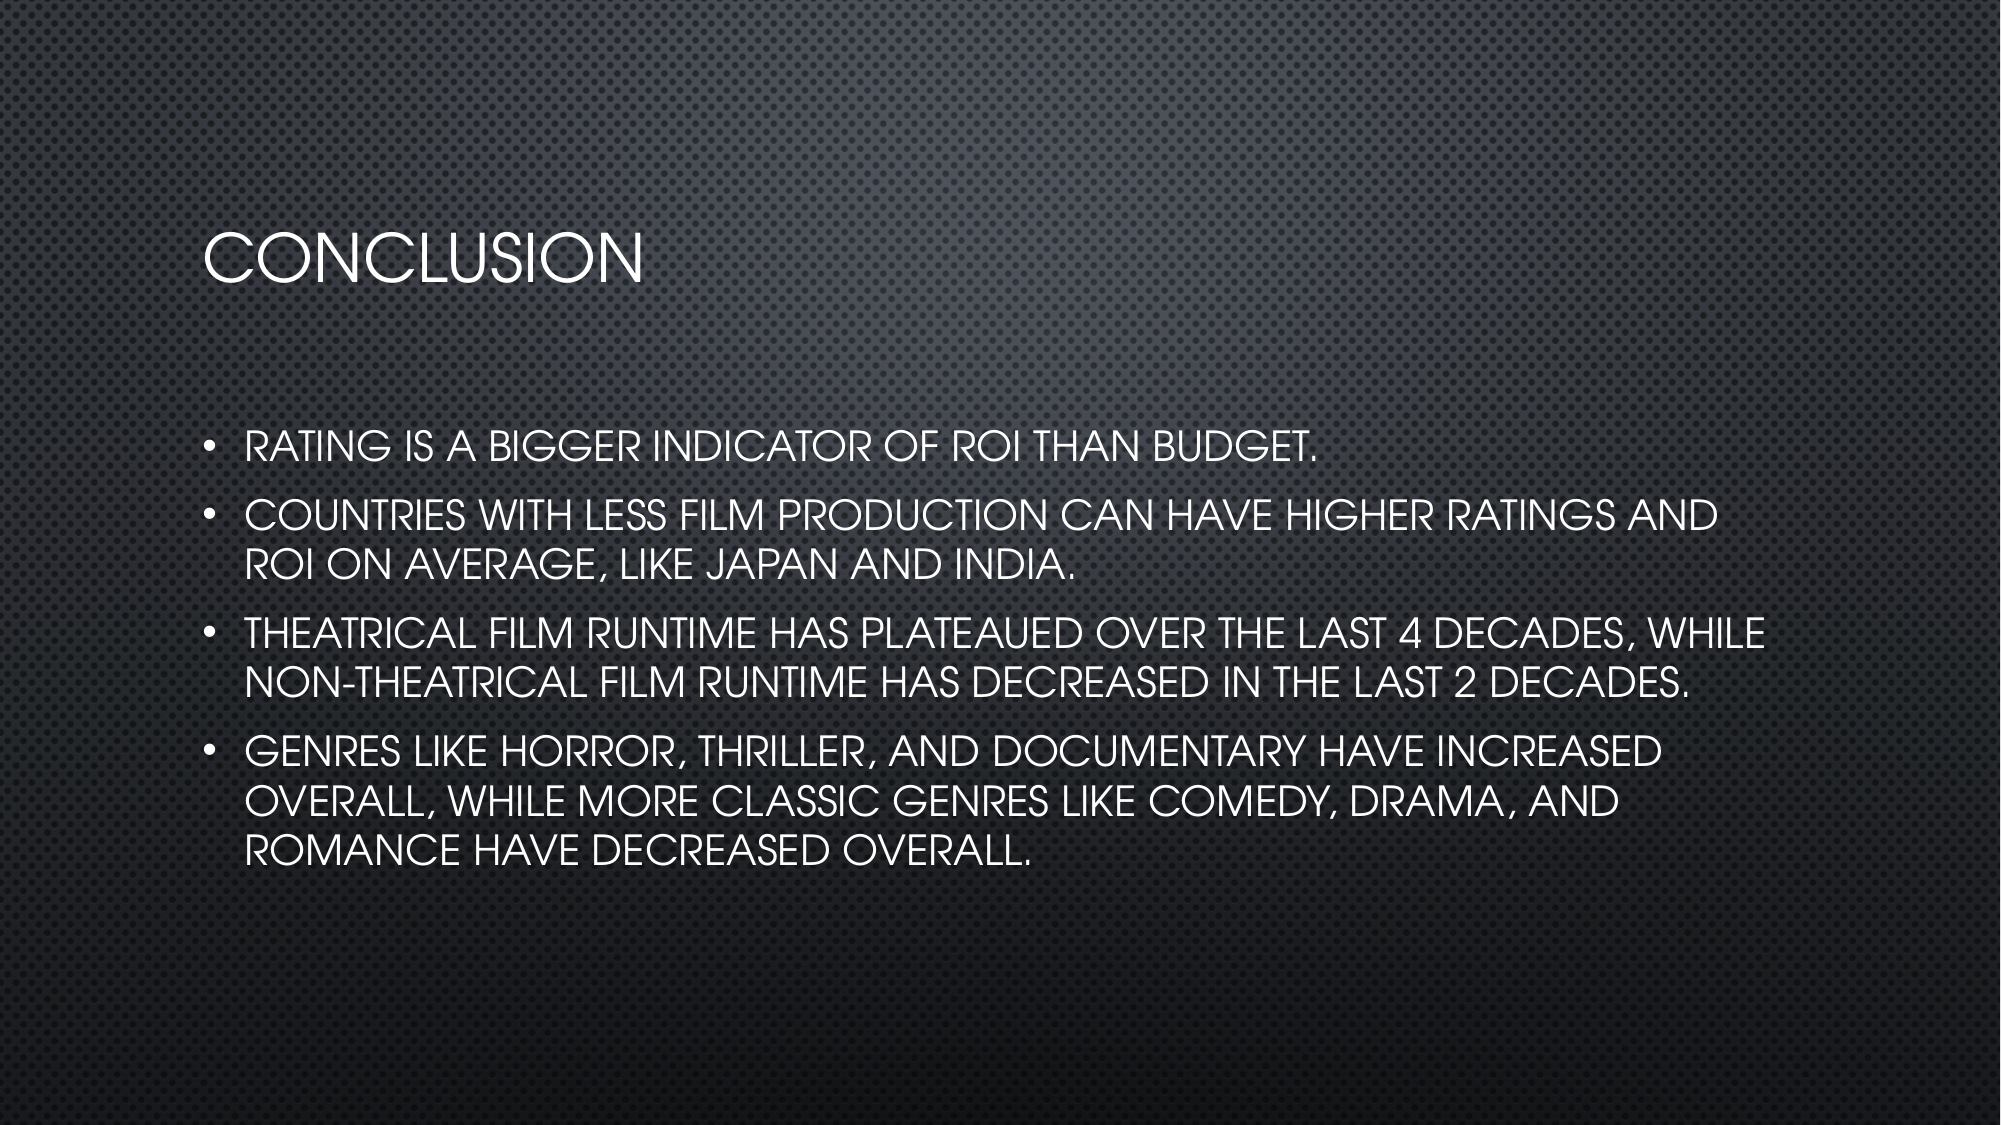

# Conclusion
Rating is a bigger indicator of ROI than budget.
Countries with less film production can have higher ratings and roi on average, like Japan and India.
Theatrical Film runtime has plateaued over the last 4 decades, while non-theatrical film runtime has decreased in the last 2 decades.
Genres like Horror, Thriller, and Documentary have increased overall, while more classic genres like comedy, drama, and romance have decreased overall.